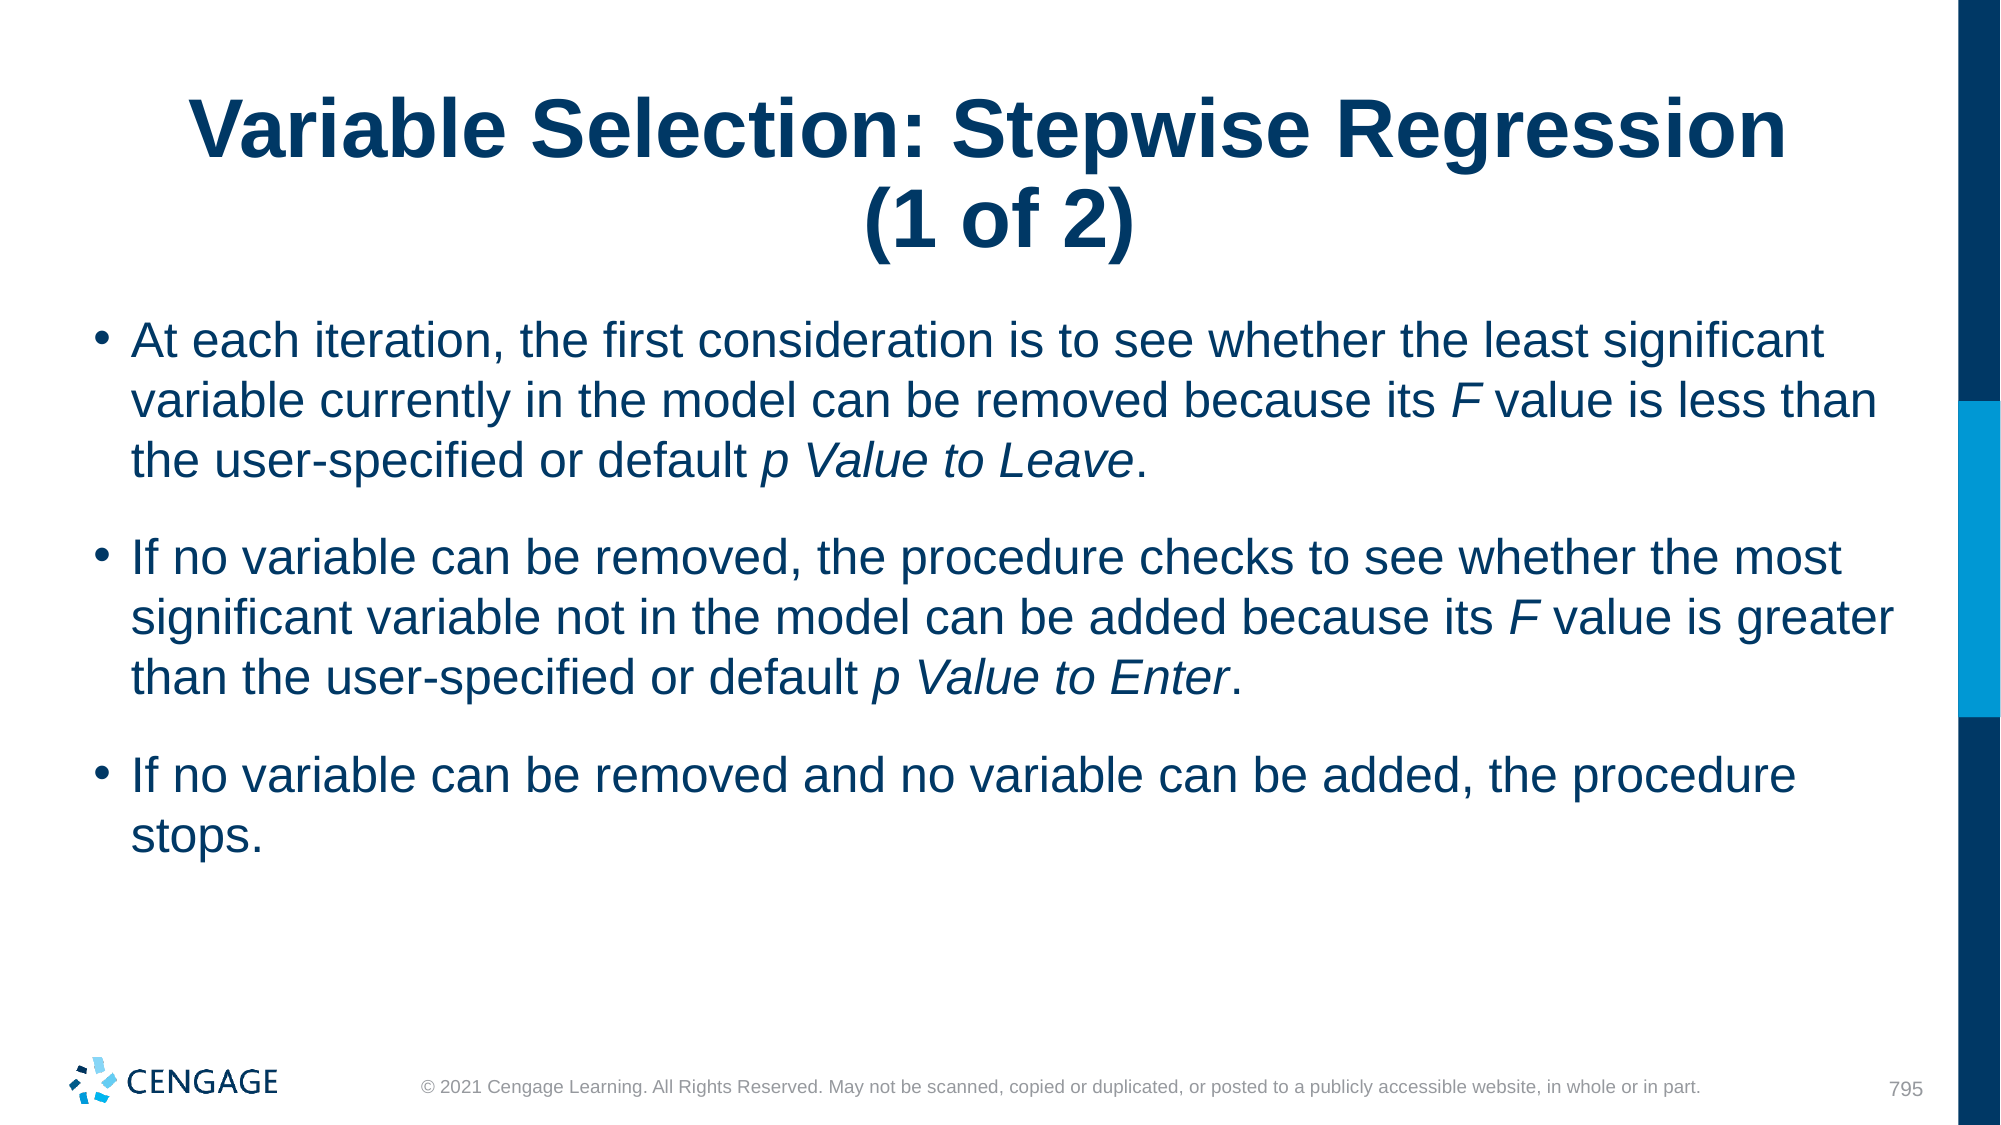

# Variable Selection: Stepwise Regression (1 of 2)
At each iteration, the first consideration is to see whether the least significant variable currently in the model can be removed because its F value is less than the user-specified or default p Value to Leave.
If no variable can be removed, the procedure checks to see whether the most significant variable not in the model can be added because its F value is greater than the user-specified or default p Value to Enter.
If no variable can be removed and no variable can be added, the procedure stops.